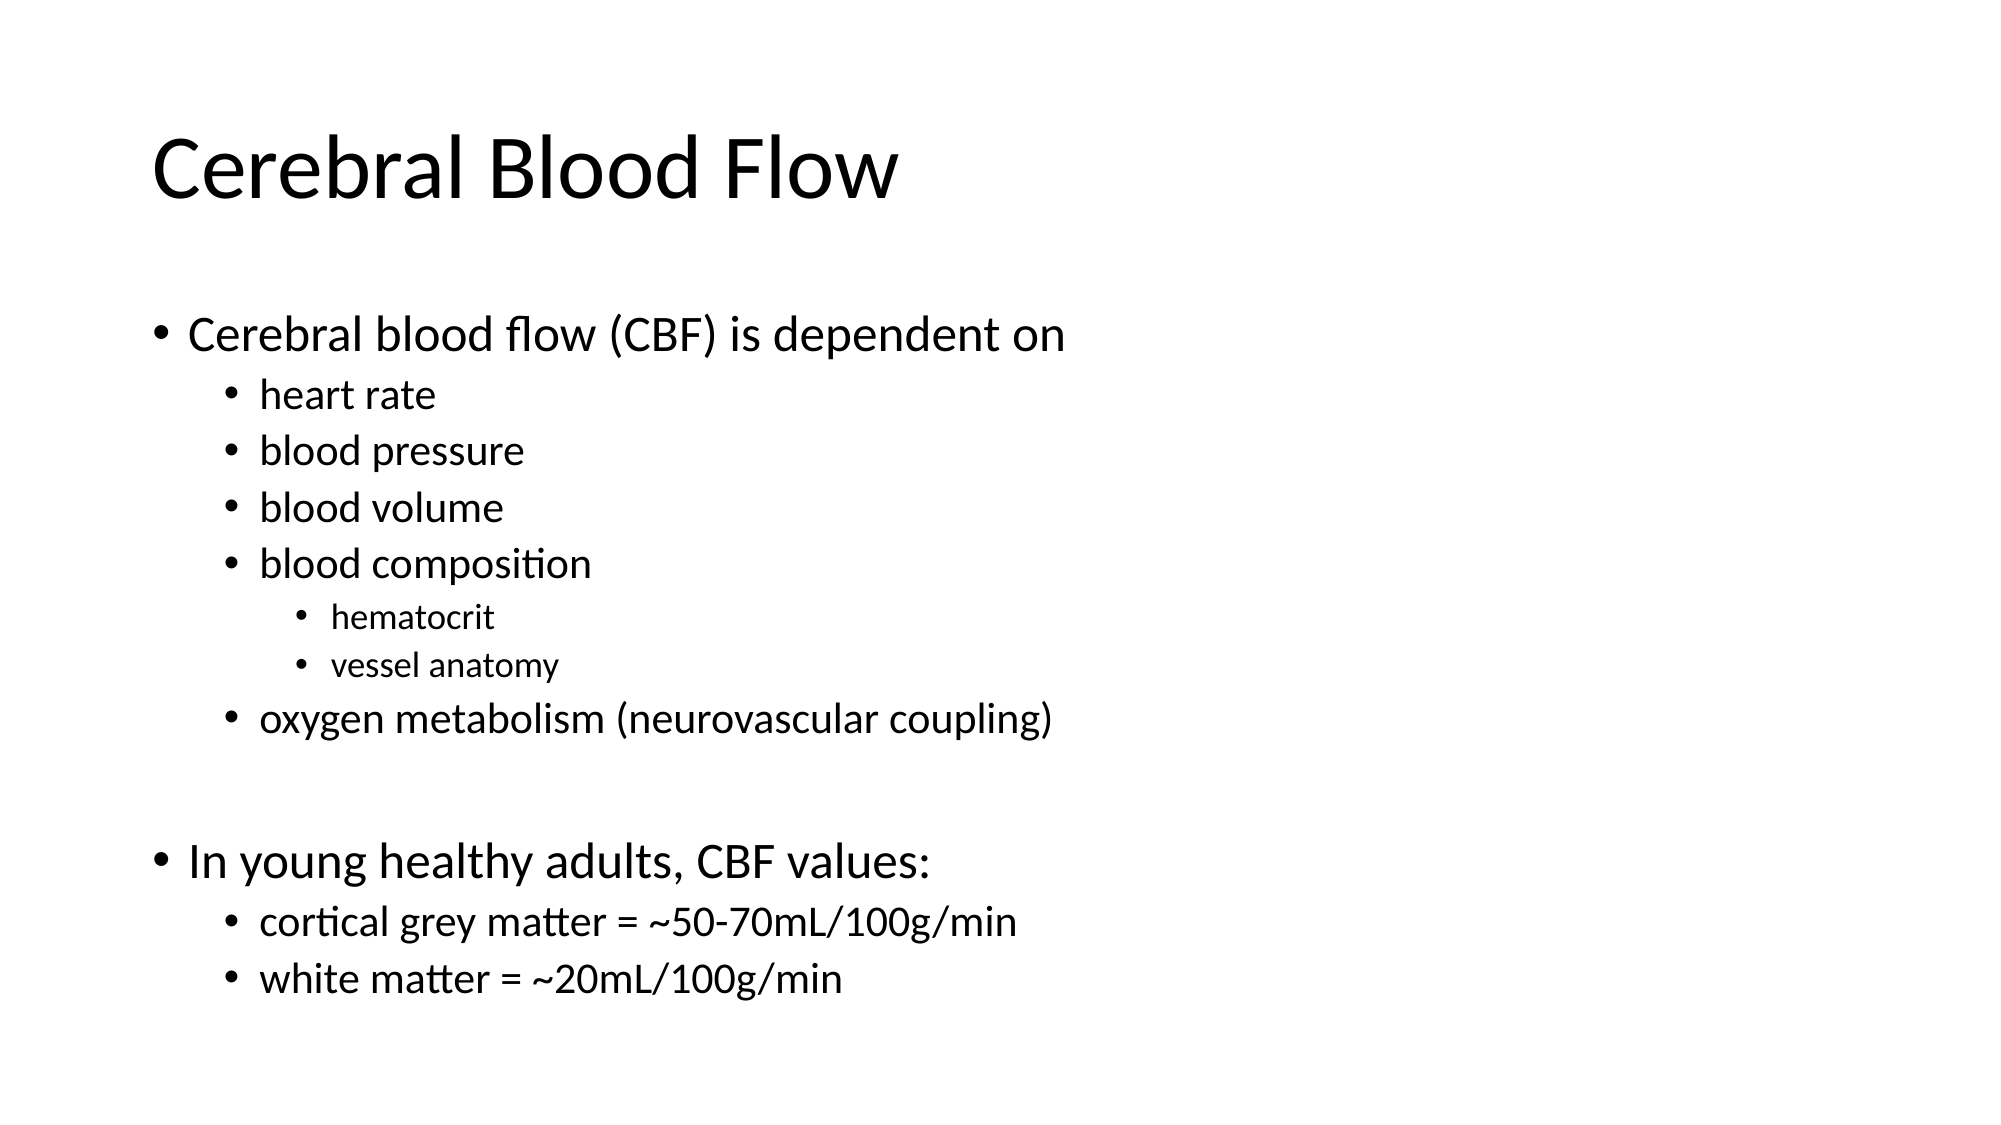

# Cerebral Blood Flow
Cerebral blood flow (CBF) is dependent on
heart rate
blood pressure
blood volume
blood composition
hematocrit
vessel anatomy
oxygen metabolism (neurovascular coupling)

In young healthy adults, CBF values:
cortical grey matter = ~50-70mL/100g/min
white matter = ~20mL/100g/min